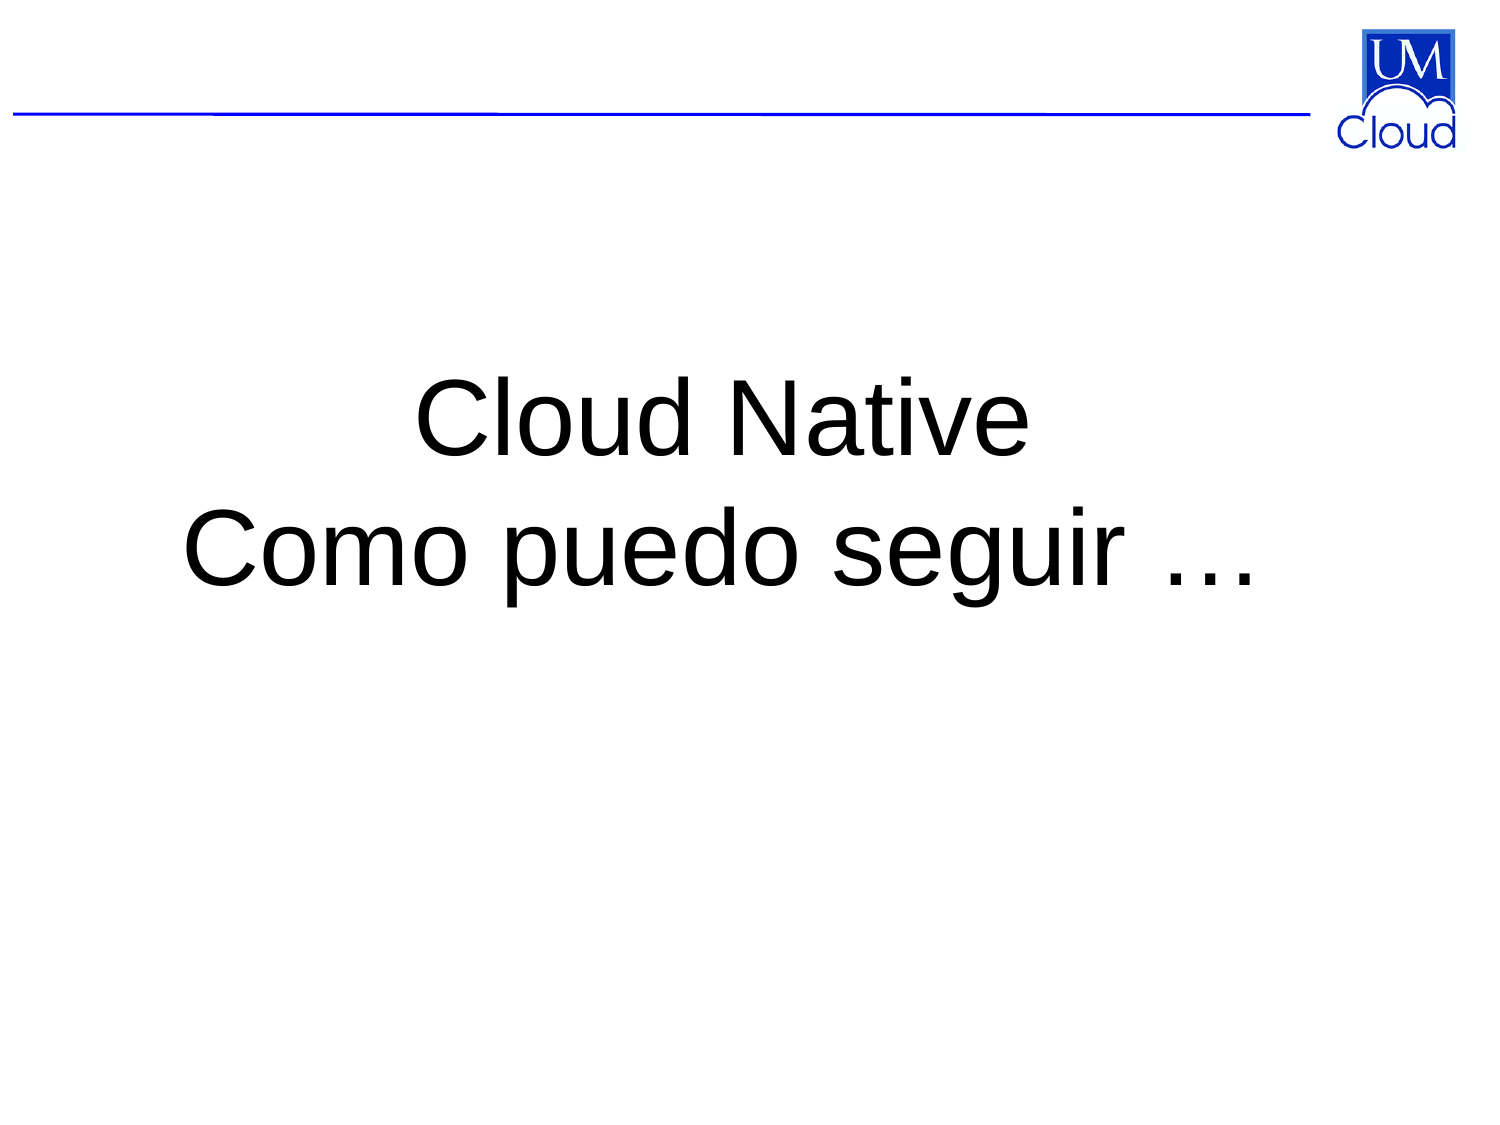

# Cloud Native
Como puedo seguir …